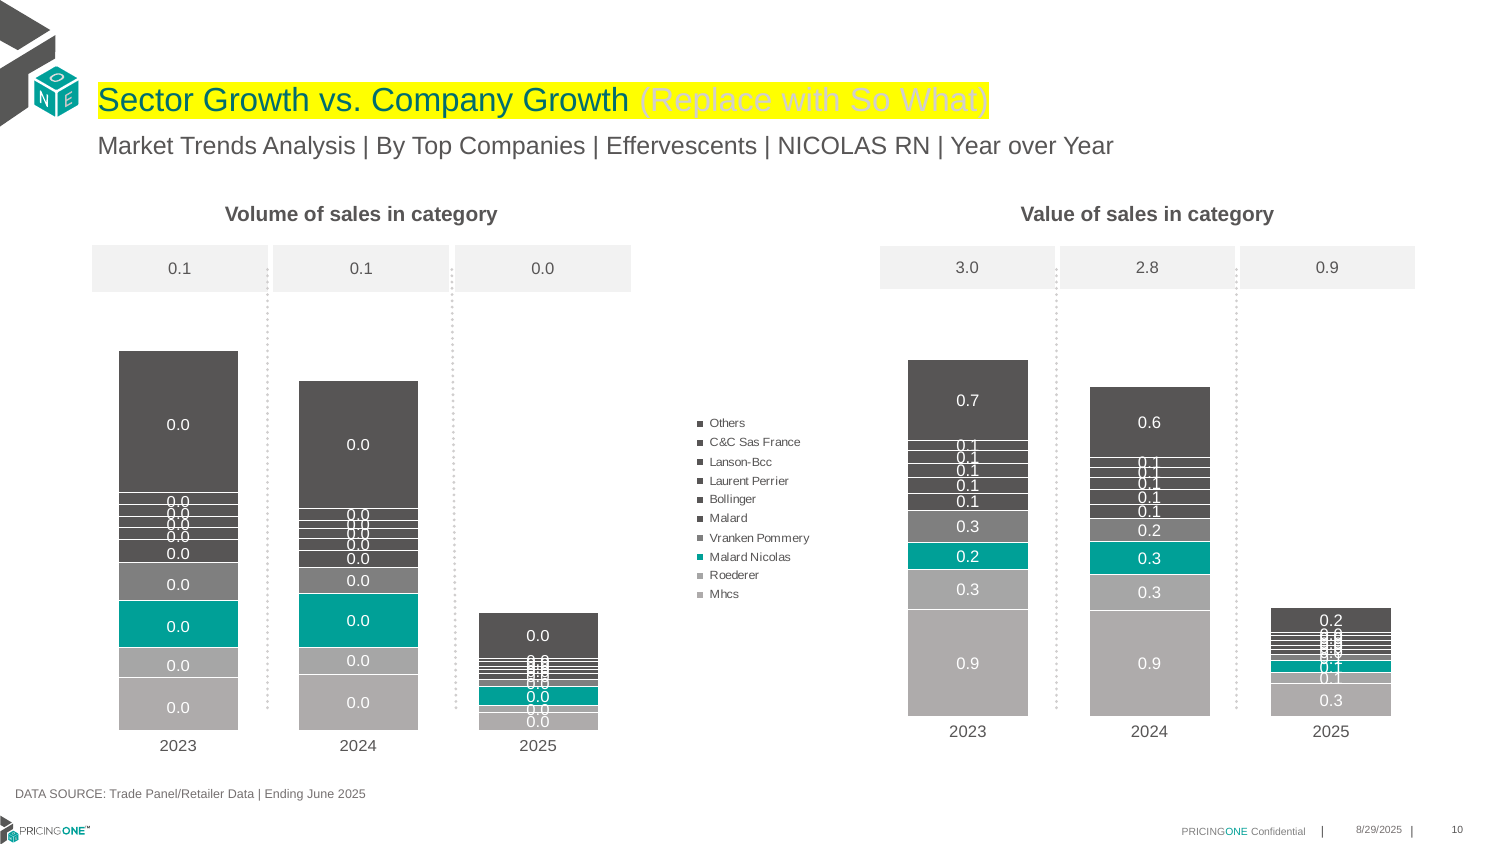

# Sector Growth vs. Company Growth (Replace with So What)
Market Trends Analysis | By Top Companies | Effervescents | NICOLAS RN | Year over Year
| Value of sales in category |  |  |
| --- | --- | --- |
| 3.0 | 2.8 | 0.9 |
| Volume of sales in category |  |  |
| --- | --- | --- |
| 0.1 | 0.1 | 0.0 |

### Chart

| Category | Mhcs | Roederer | Malard Nicolas | Vranken Pommery | Malard | Bollinger | Laurent Perrier | Lanson-Bcc | C&C Sas France | Others |
|---|---|---|---|---|---|---|---|---|---|---|
| 2023 | 0.890031 | 0.334673 | 0.229926 | 0.265324 | 0.1439 | 0.129325 | 0.118784 | 0.111049 | 0.081814 | 0.676431 |
| 2024 | 0.87929 | 0.306086 | 0.274816 | 0.194115 | 0.113601 | 0.12358 | 0.10148 | 0.084786 | 0.081015 | 0.597289 |
| 2025 | 0.274354 | 0.087861 | 0.098987 | 0.052278 | 0.041582 | 0.038226 | 0.038856 | 0.04072 | 0.024642 | 0.210365 |

### Chart

| Category | Mhcs | Roederer | Malard Nicolas | Vranken Pommery | Malard | Bollinger | Laurent Perrier | Lanson-Bcc | C&C Sas France | Others |
|---|---|---|---|---|---|---|---|---|---|---|
| 2023 | 0.008551 | 0.004854 | 0.007679 | 0.006114 | 0.003668 | 0.001986 | 0.001755 | 0.001873 | 0.001987 | 0.022858 |
| 2024 | 0.009074 | 0.004417 | 0.008677 | 0.004222 | 0.002736 | 0.001922 | 0.001532 | 0.001406 | 0.00194 | 0.020643 |
| 2025 | 0.002869 | 0.001135 | 0.003097 | 0.00114 | 0.000998 | 0.000577 | 0.000623 | 0.000679 | 0.000573 | 0.007332 |
DATA SOURCE: Trade Panel/Retailer Data | Ending June 2025

8/29/2025
10